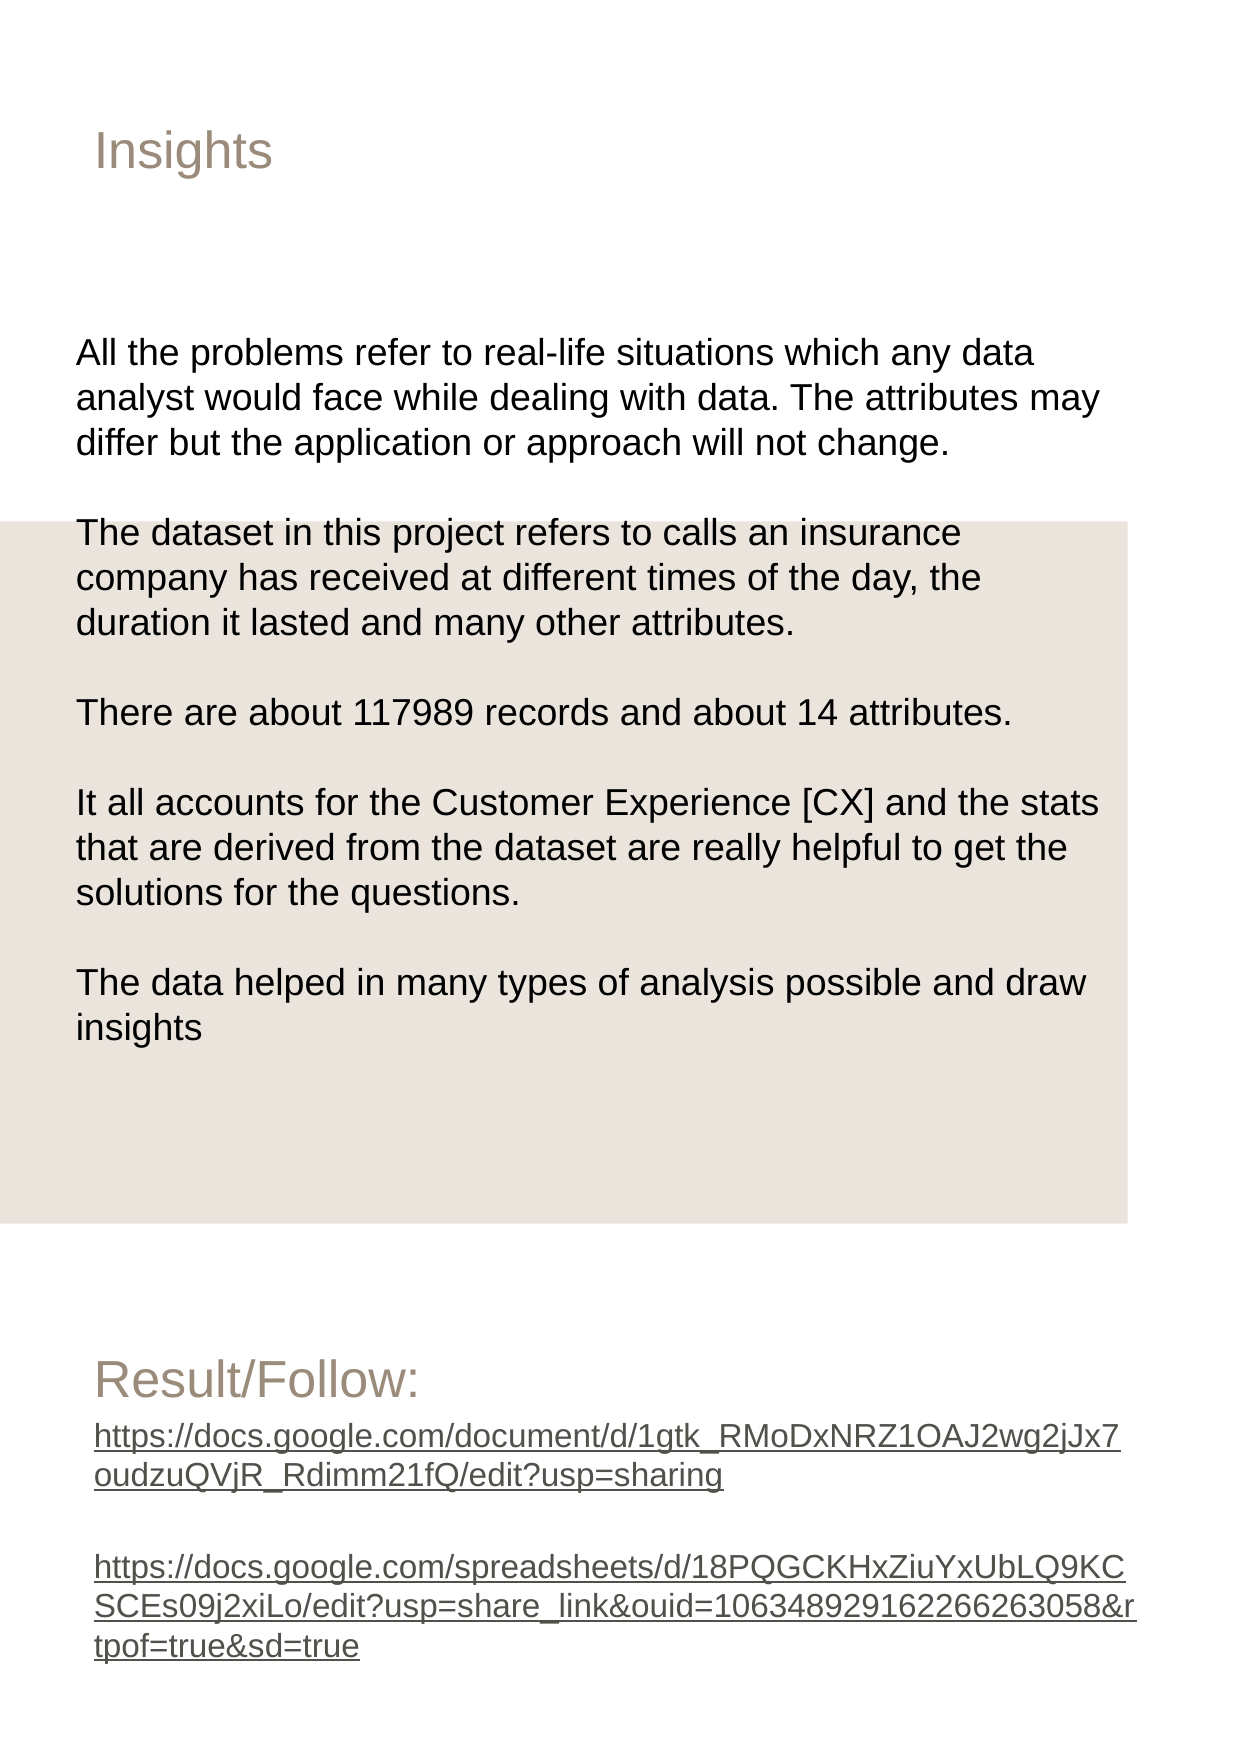

Insights
All the problems refer to real-life situations which any data analyst would face while dealing with data. The attributes may differ but the application or approach will not change.

The dataset in this project refers to calls an insurance company has received at different times of the day, the duration it lasted and many other attributes.

There are about 117989 records and about 14 attributes.

It all accounts for the Customer Experience [CX] and the stats that are derived from the dataset are really helpful to get the solutions for the questions.

The data helped in many types of analysis possible and draw insights
Result/Follow:
https://docs.google.com/document/d/1gtk_RMoDxNRZ1OAJ2wg2jJx7oudzuQVjR_Rdimm21fQ/edit?usp=sharing

https://docs.google.com/spreadsheets/d/18PQGCKHxZiuYxUbLQ9KCSCEs09j2xiLo/edit?usp=share_link&ouid=106348929162266263058&rtpof=true&sd=true